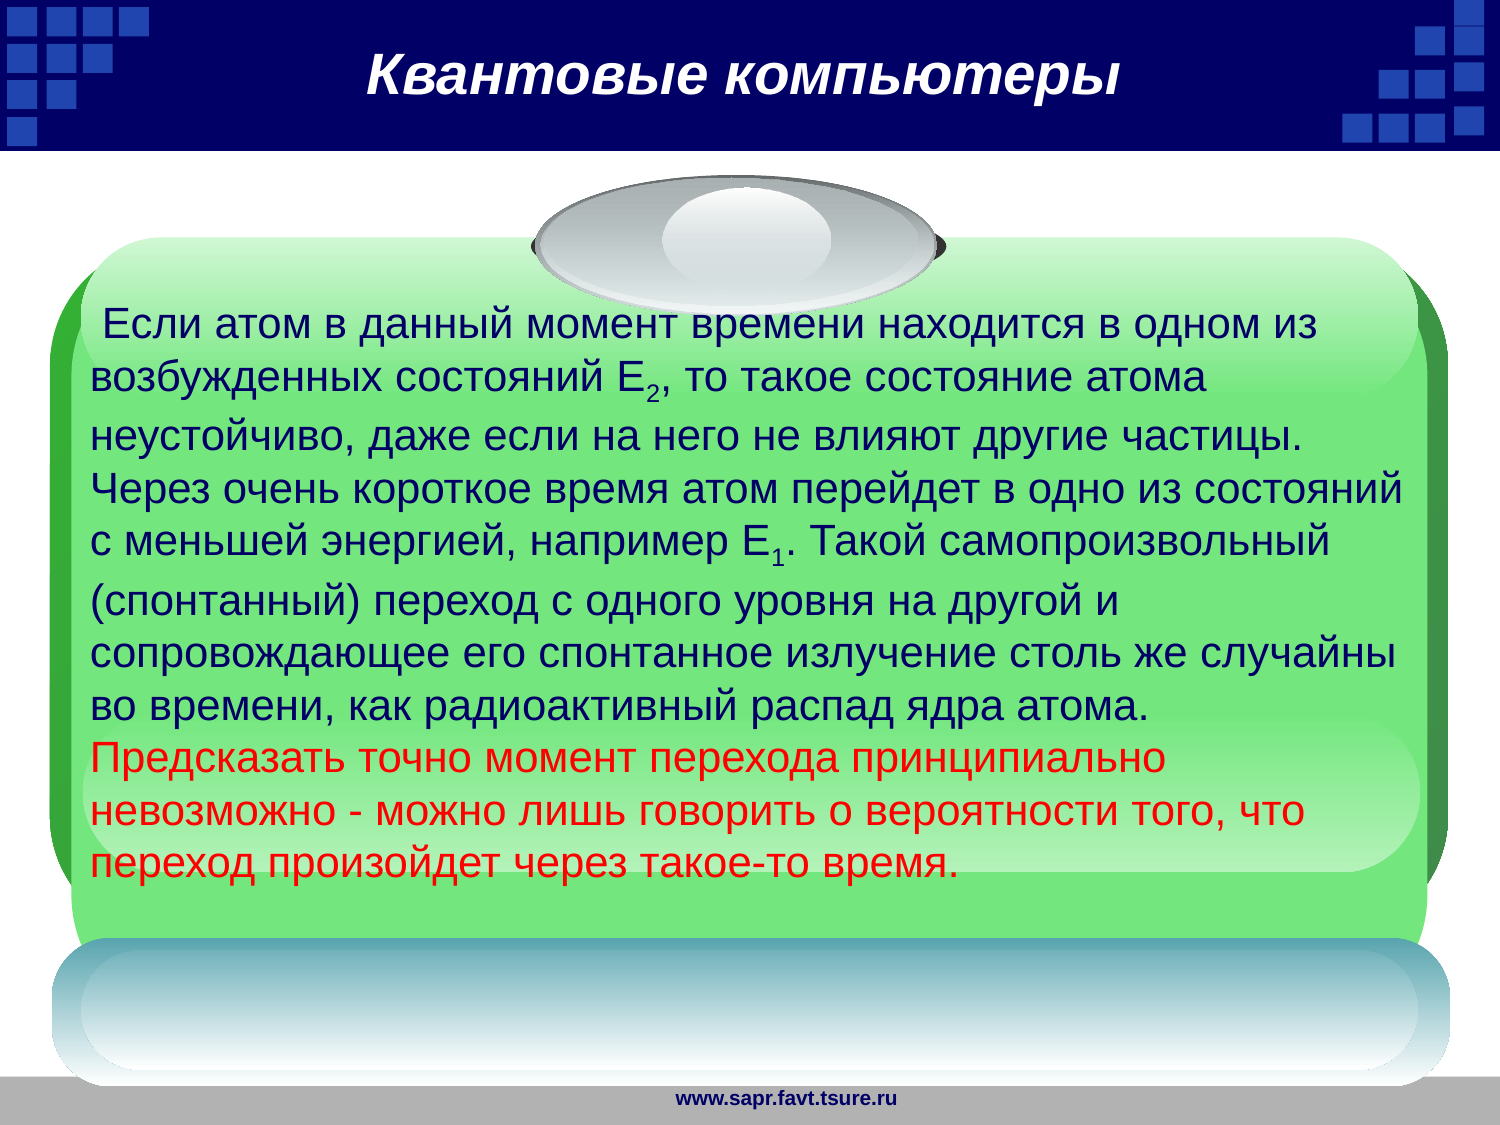

Квантовые компьютеры

 Если атом в данный момент времени находится в одном из возбужденных состояний Е2, то такое состояние атома неустойчиво, даже если на него не влияют другие частицы. Через очень короткое время атом перейдет в одно из состояний с меньшей энергией, например Е1. Такой самопроизвольный (спонтанный) переход с одного уровня на другой и сопровождающее его спонтанное излучение столь же случайны во времени, как радиоактивный распад ядра атома. Предсказать точно момент перехода принципиально невозможно - можно лишь говорить о вероятности того, что переход произойдет через такое-то время.

www.sapr.favt.tsure.ru